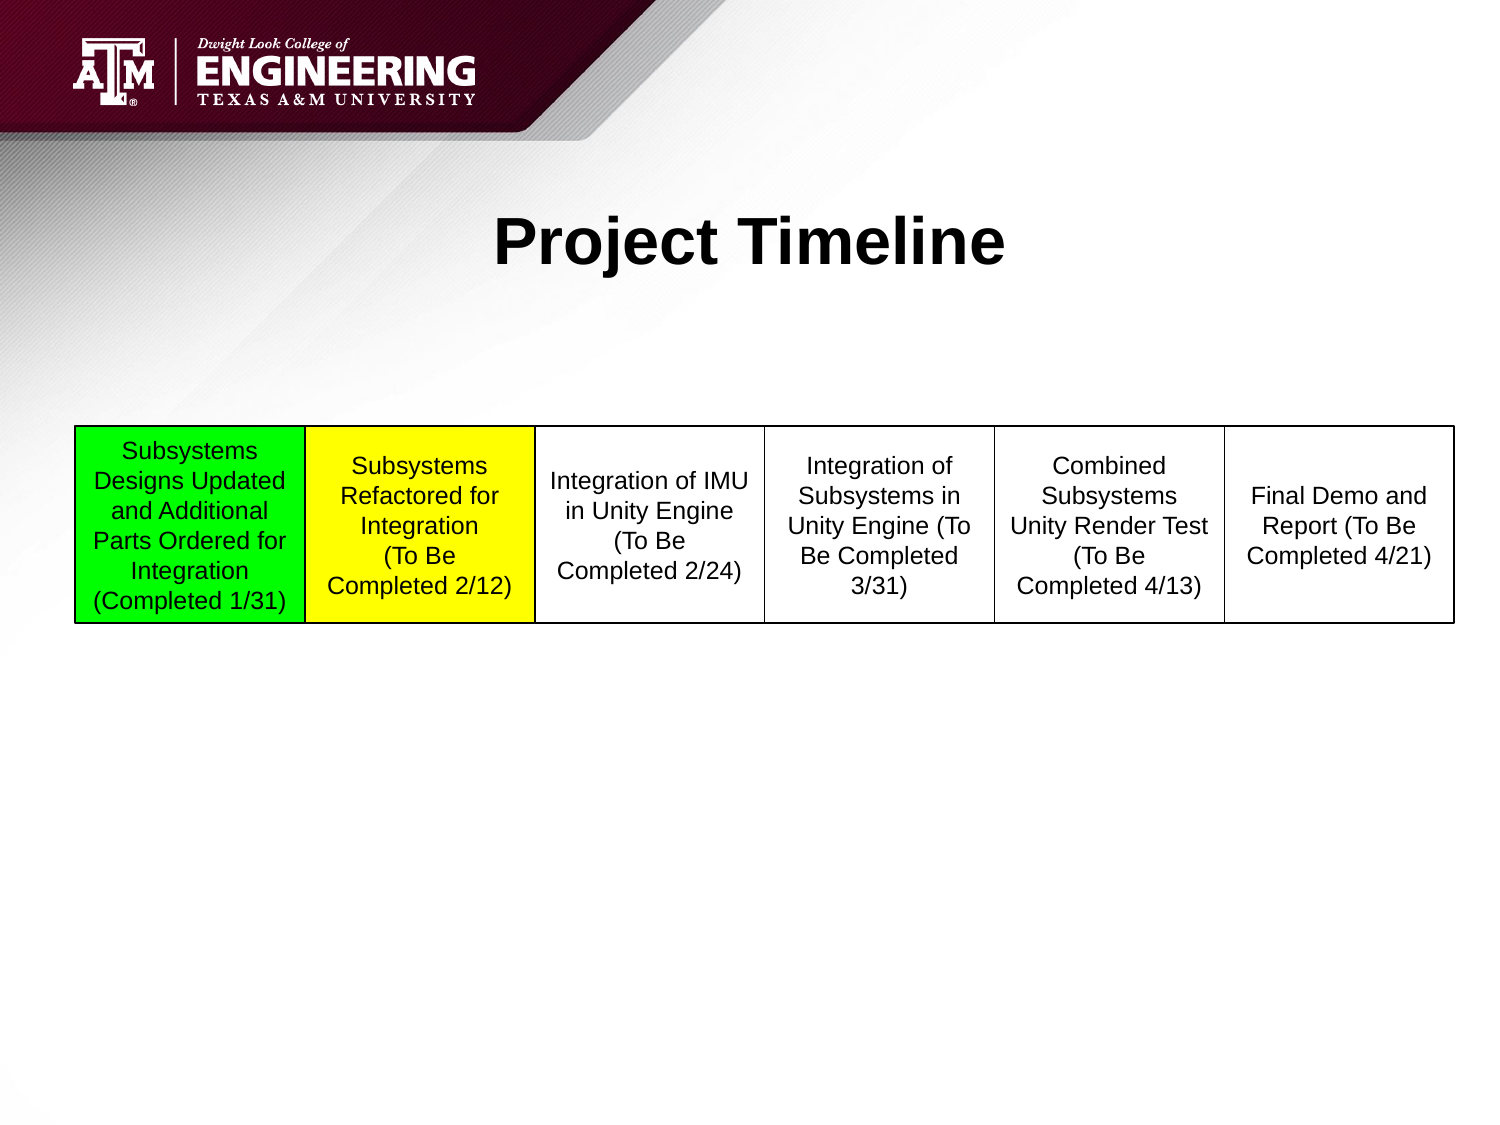

# Project Timeline
Subsystems Designs Updated and Additional Parts Ordered for Integration
(Completed 1/31)
Subsystems Refactored for Integration
(To Be Completed 2/12)
Integration of IMU in Unity Engine (To Be Completed 2/24)
Integration of Subsystems in Unity Engine (To Be Completed 3/31)
Combined Subsystems Unity Render Test
(To Be Completed 4/13)
Final Demo and Report (To Be Completed 4/21)